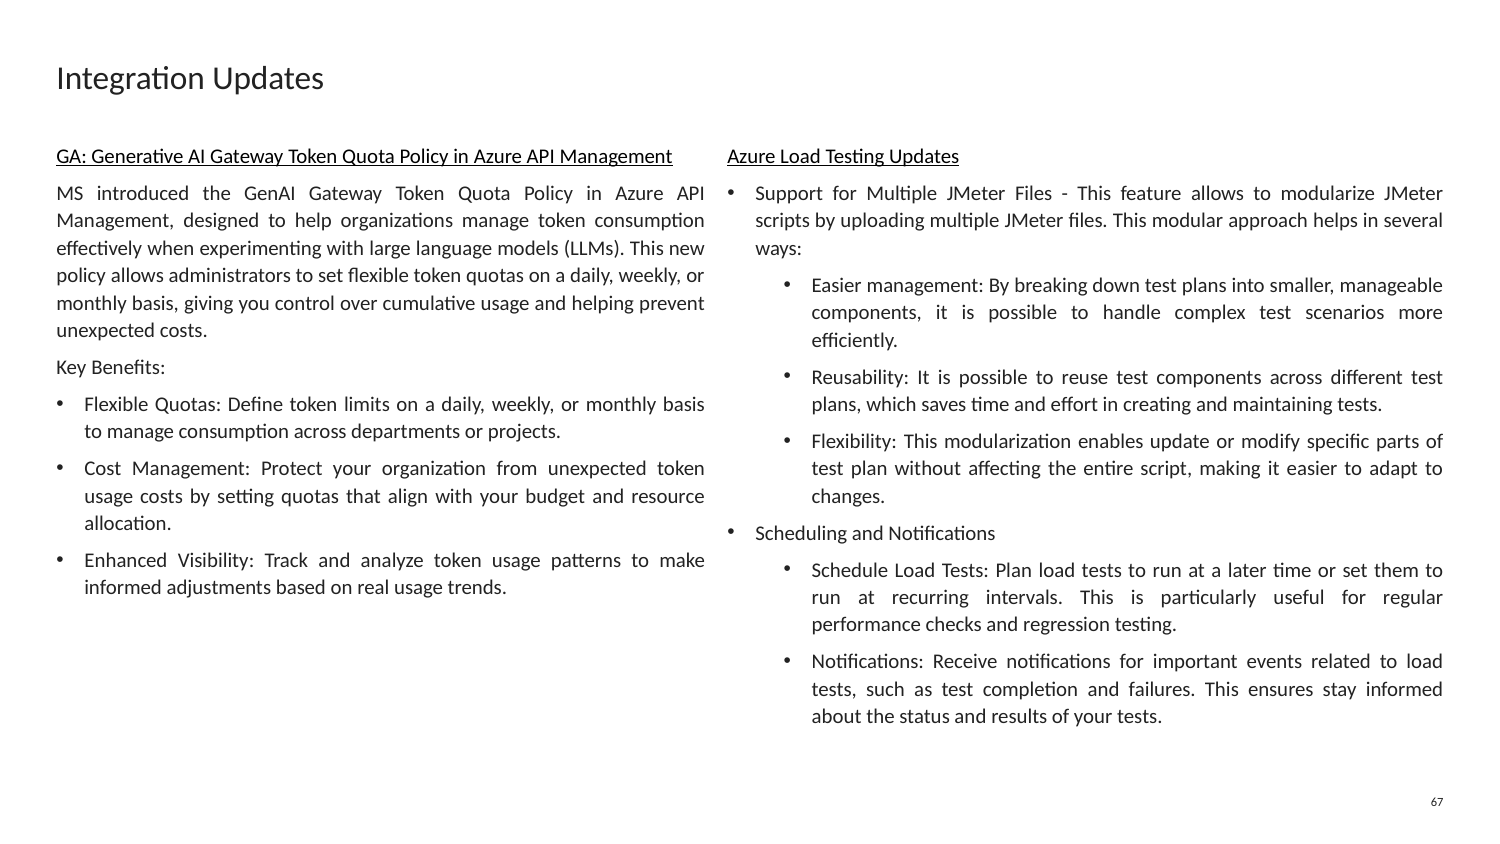

# Integration Updates
GA: Generative AI Gateway Token Quota Policy in Azure API Management
MS introduced the GenAI Gateway Token Quota Policy in Azure API Management, designed to help organizations manage token consumption effectively when experimenting with large language models (LLMs). This new policy allows administrators to set flexible token quotas on a daily, weekly, or monthly basis, giving you control over cumulative usage and helping prevent unexpected costs.
Key Benefits:
Flexible Quotas: Define token limits on a daily, weekly, or monthly basis to manage consumption across departments or projects.
Cost Management: Protect your organization from unexpected token usage costs by setting quotas that align with your budget and resource allocation.
Enhanced Visibility: Track and analyze token usage patterns to make informed adjustments based on real usage trends.
Azure Load Testing Updates
Support for Multiple JMeter Files - This feature allows to modularize JMeter scripts by uploading multiple JMeter files. This modular approach helps in several ways:
Easier management: By breaking down test plans into smaller, manageable components, it is possible to handle complex test scenarios more efficiently.
Reusability: It is possible to reuse test components across different test plans, which saves time and effort in creating and maintaining tests.
Flexibility: This modularization enables update or modify specific parts of test plan without affecting the entire script, making it easier to adapt to changes.
Scheduling and Notifications
Schedule Load Tests: Plan load tests to run at a later time or set them to run at recurring intervals. This is particularly useful for regular performance checks and regression testing.
Notifications: Receive notifications for important events related to load tests, such as test completion and failures. This ensures stay informed about the status and results of your tests.